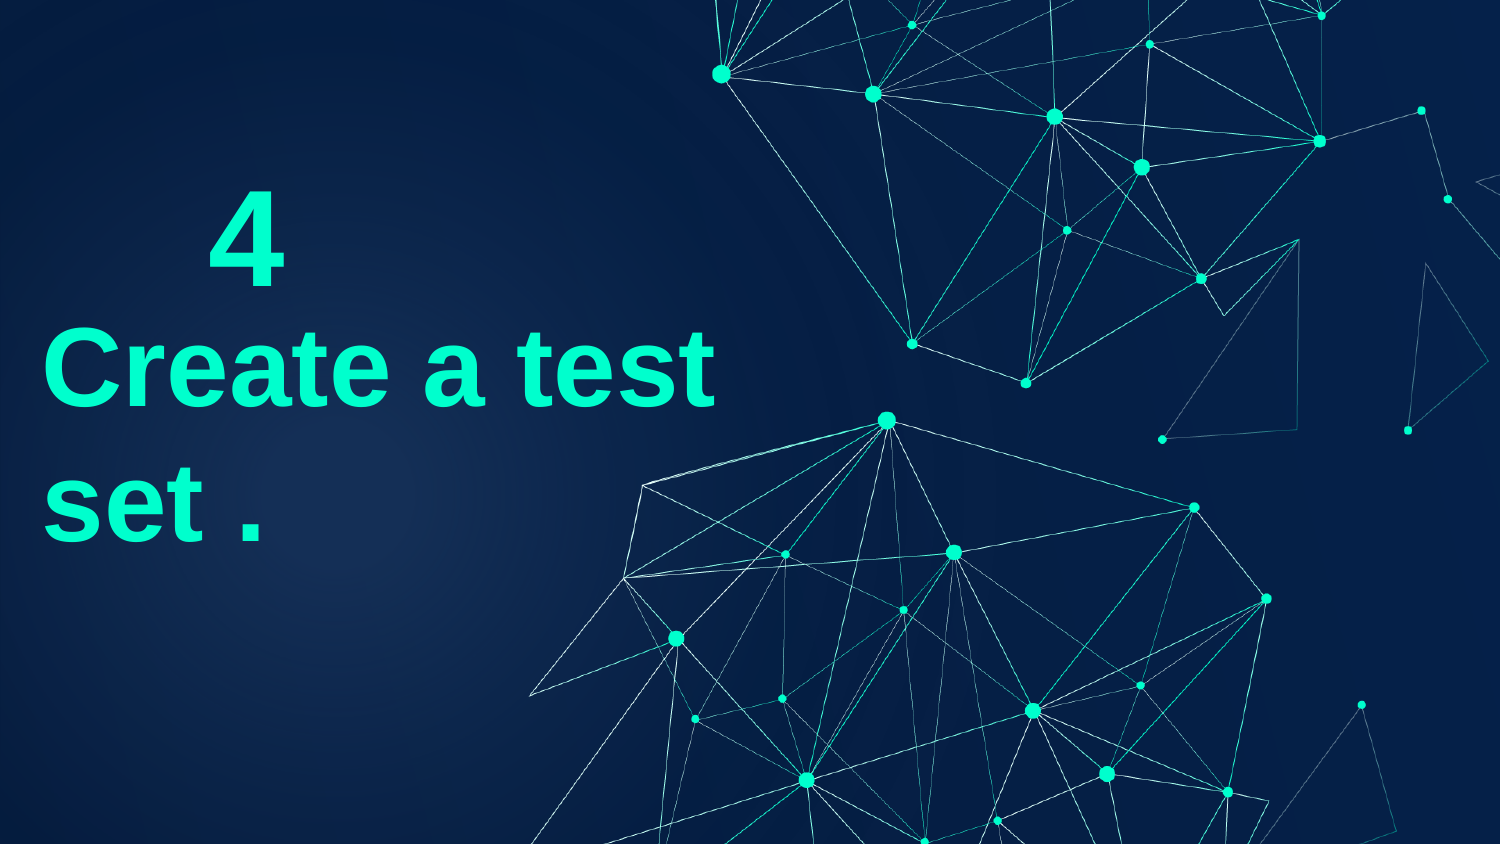

4
# Create a test set .